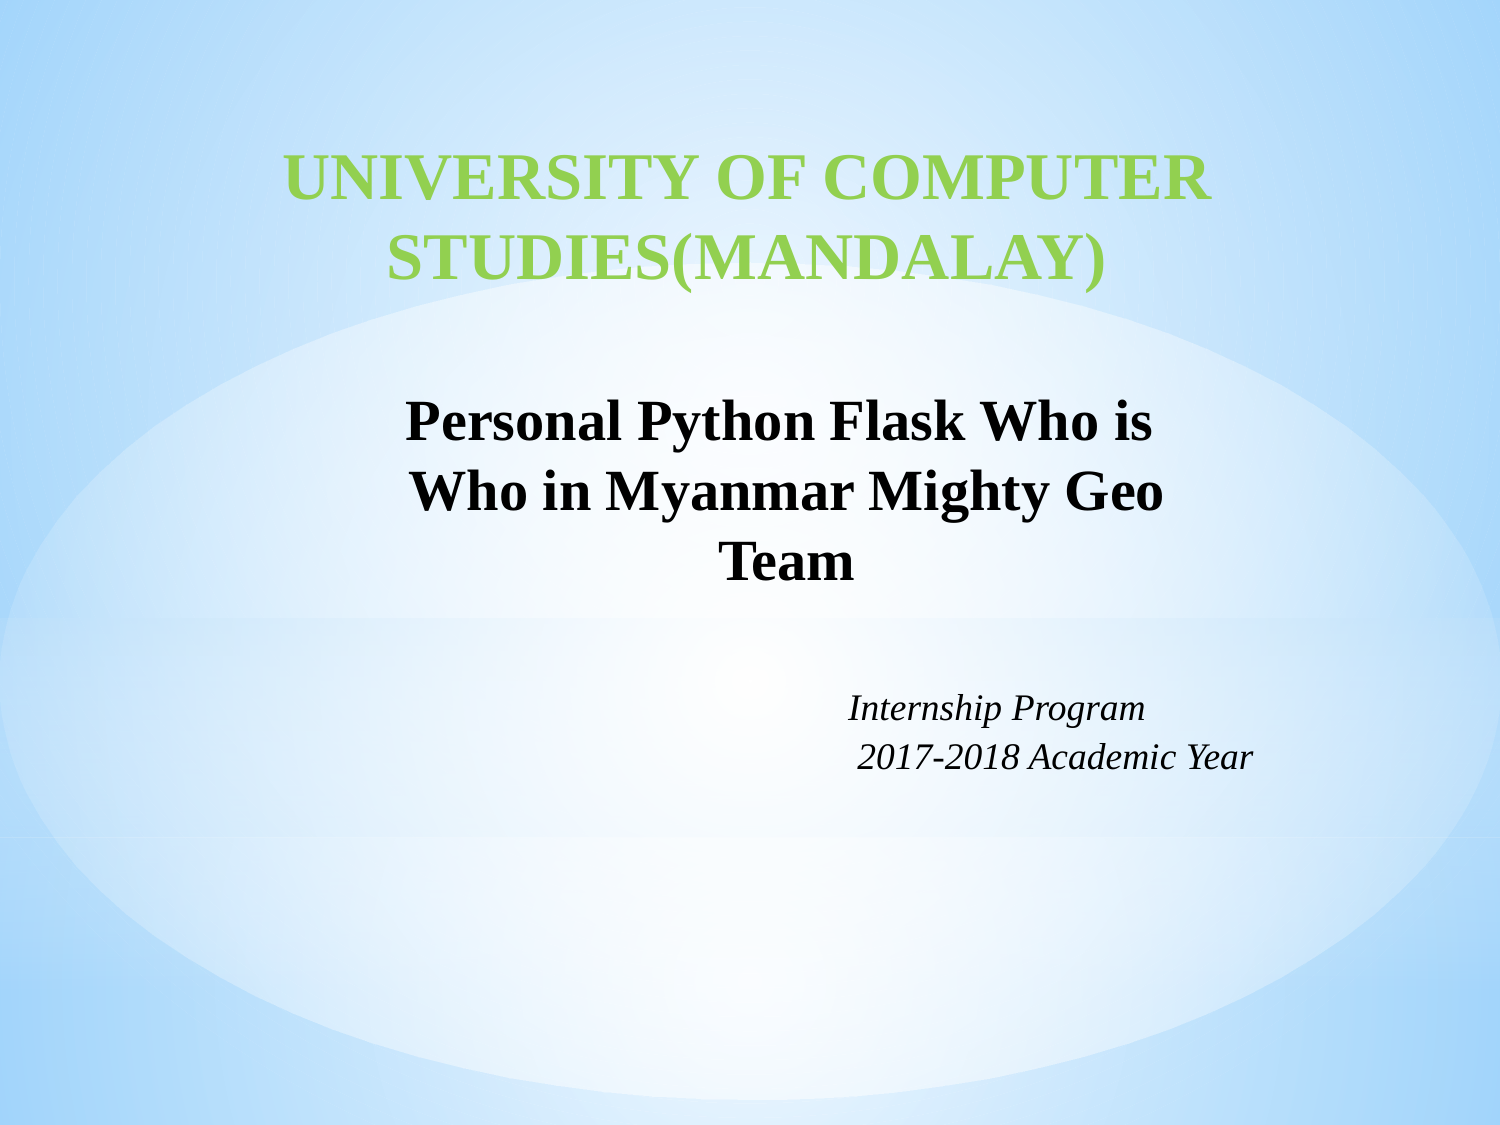

UNIVERSITY OF COMPUTER STUDIES(MANDALAY)
Personal Python Flask Who is
Who in Myanmar Mighty Geo
Team

                             Internship Program
			                     2017-2018 Academic Year